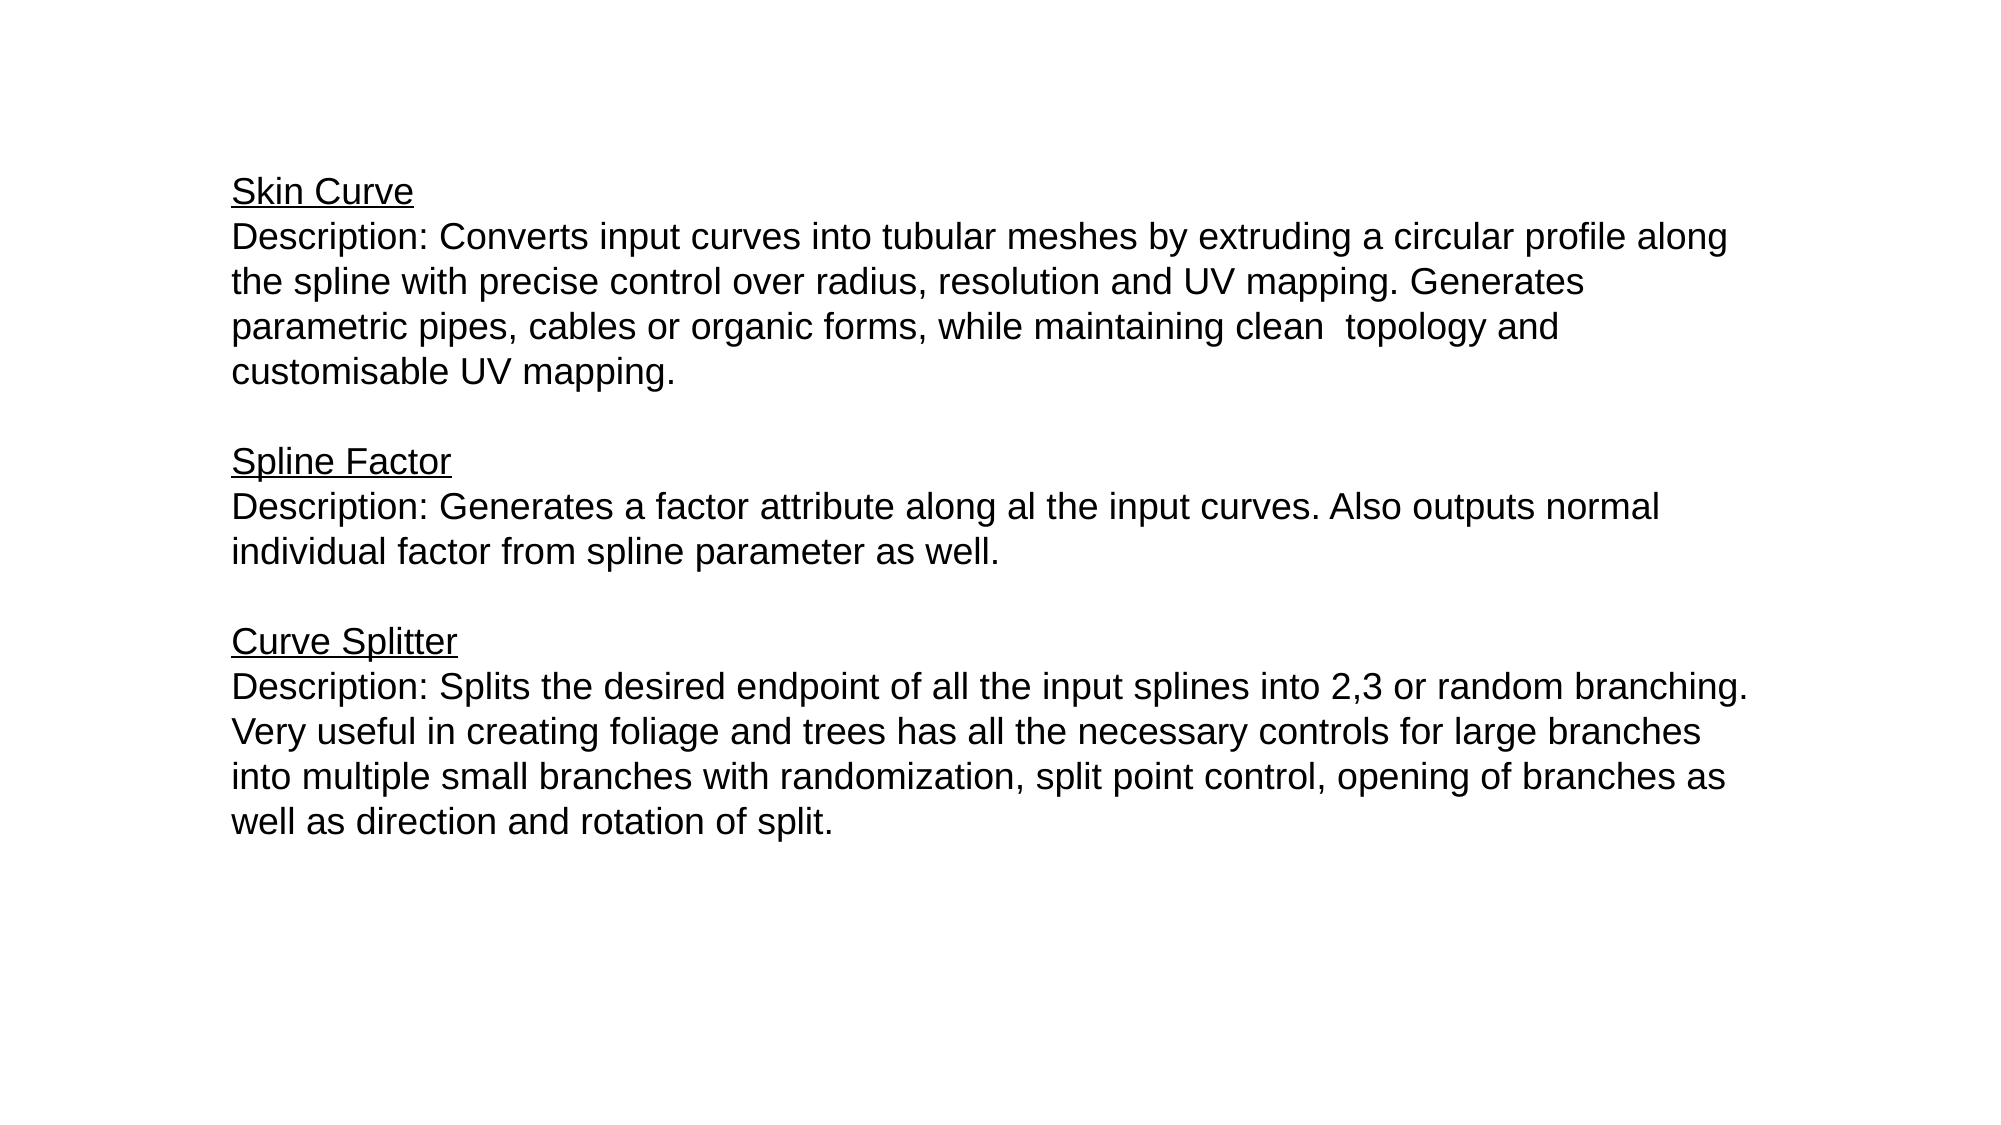

Skin Curve
Description: Converts input curves into tubular meshes by extruding a circular profile along the spline with precise control over radius, resolution and UV mapping. Generates parametric pipes, cables or organic forms, while maintaining clean  topology and customisable UV mapping.

Spline Factor
Description: Generates a factor attribute along al the input curves. Also outputs normal individual factor from spline parameter as well.

Curve Splitter
Description: Splits the desired endpoint of all the input splines into 2,3 or random branching. Very useful in creating foliage and trees has all the necessary controls for large branches into multiple small branches with randomization, split point control, opening of branches as well as direction and rotation of split.